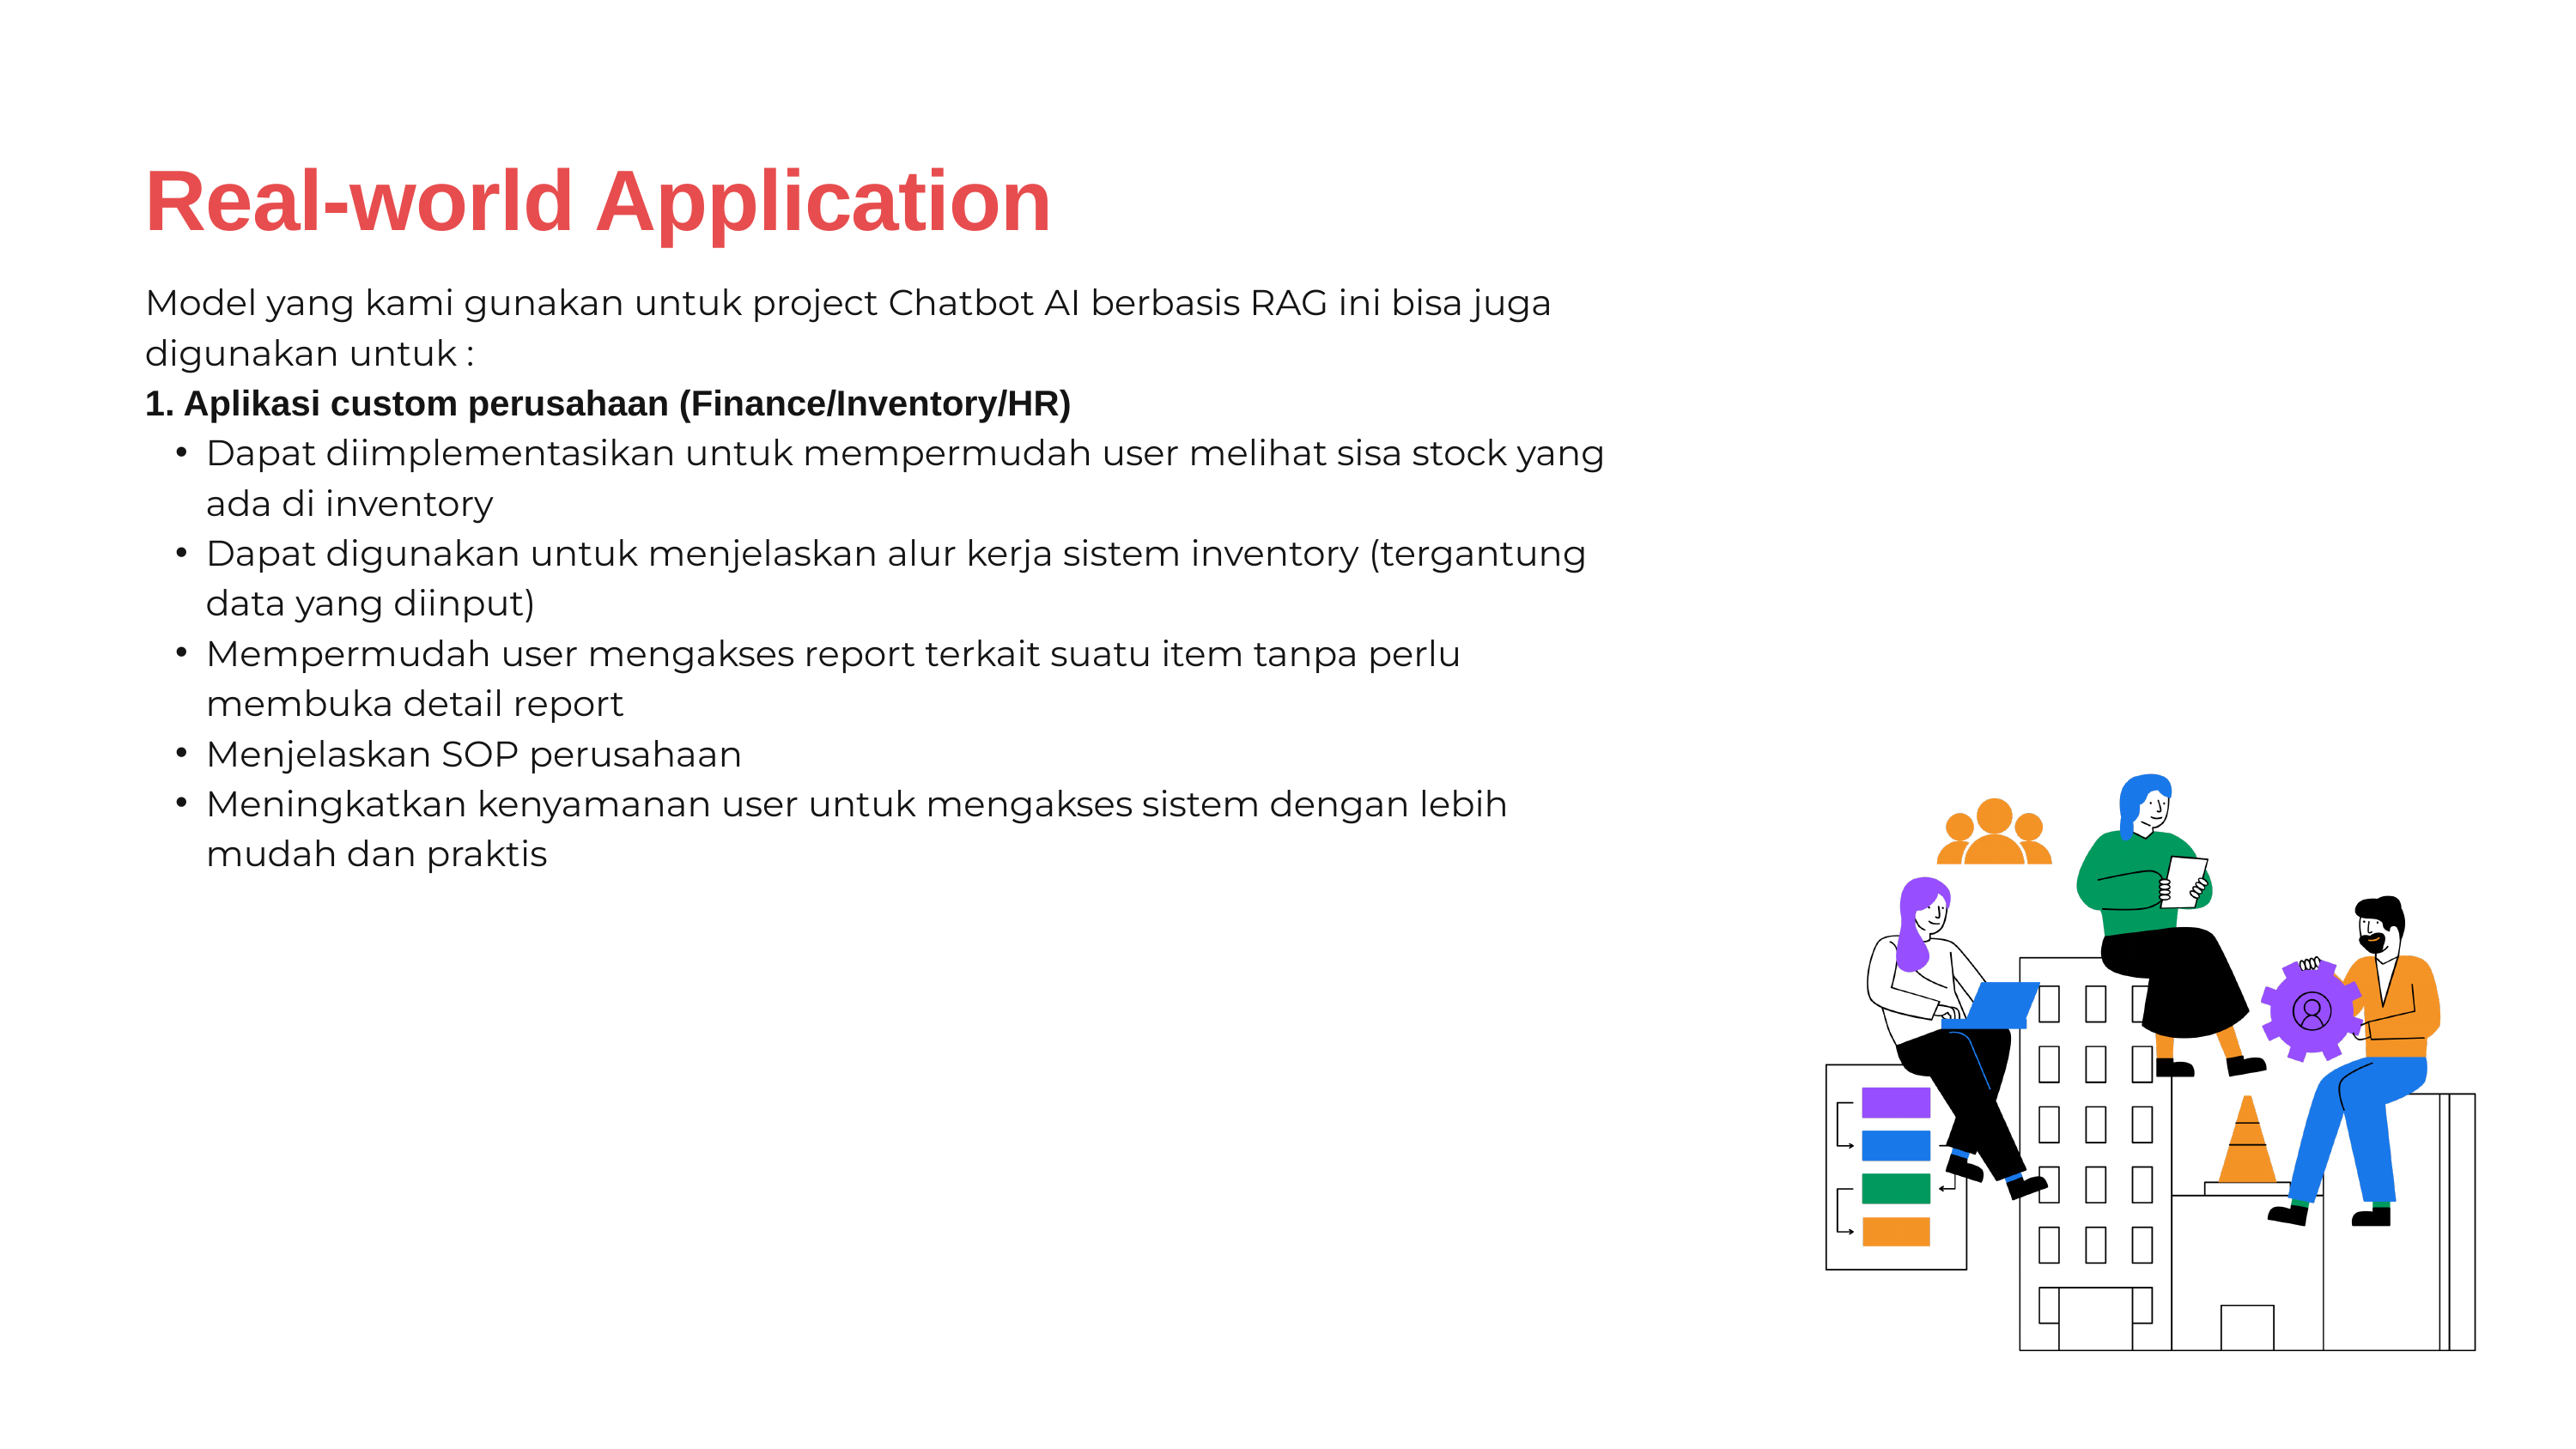

Real-world Application
Model yang kami gunakan untuk project Chatbot AI berbasis RAG ini bisa juga digunakan untuk :
1. Aplikasi custom perusahaan (Finance/Inventory/HR)
Dapat diimplementasikan untuk mempermudah user melihat sisa stock yang ada di inventory
Dapat digunakan untuk menjelaskan alur kerja sistem inventory (tergantung data yang diinput)
Mempermudah user mengakses report terkait suatu item tanpa perlu membuka detail report
Menjelaskan SOP perusahaan
Meningkatkan kenyamanan user untuk mengakses sistem dengan lebih mudah dan praktis